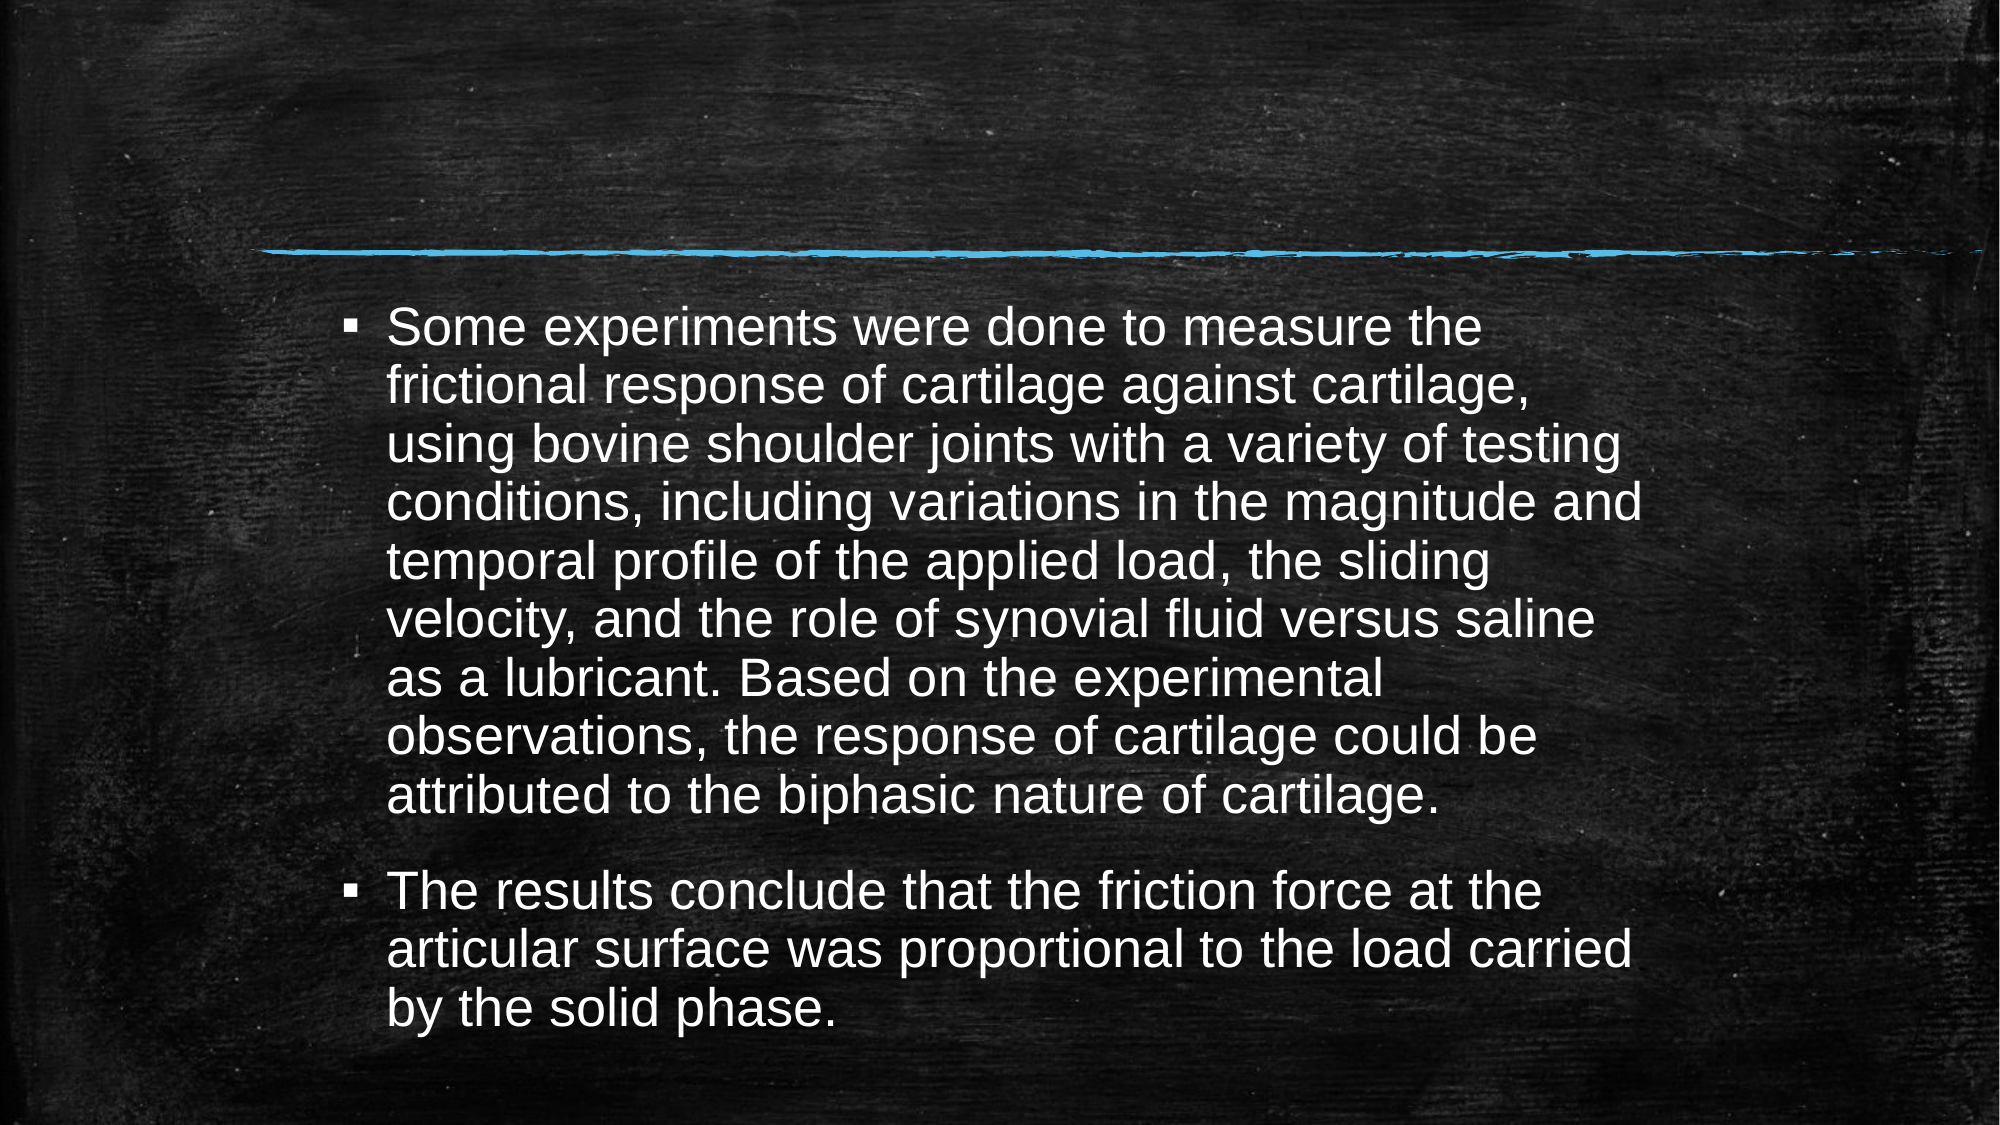

Some experiments were done to measure the frictional response of cartilage against cartilage, using bovine shoulder joints with a variety of testing conditions, including variations in the magnitude and temporal profile of the applied load, the sliding velocity, and the role of synovial fluid versus saline as a lubricant. Based on the experimental observations, the response of cartilage could be attributed to the biphasic nature of cartilage.
The results conclude that the friction force at the articular surface was proportional to the load carried by the solid phase.